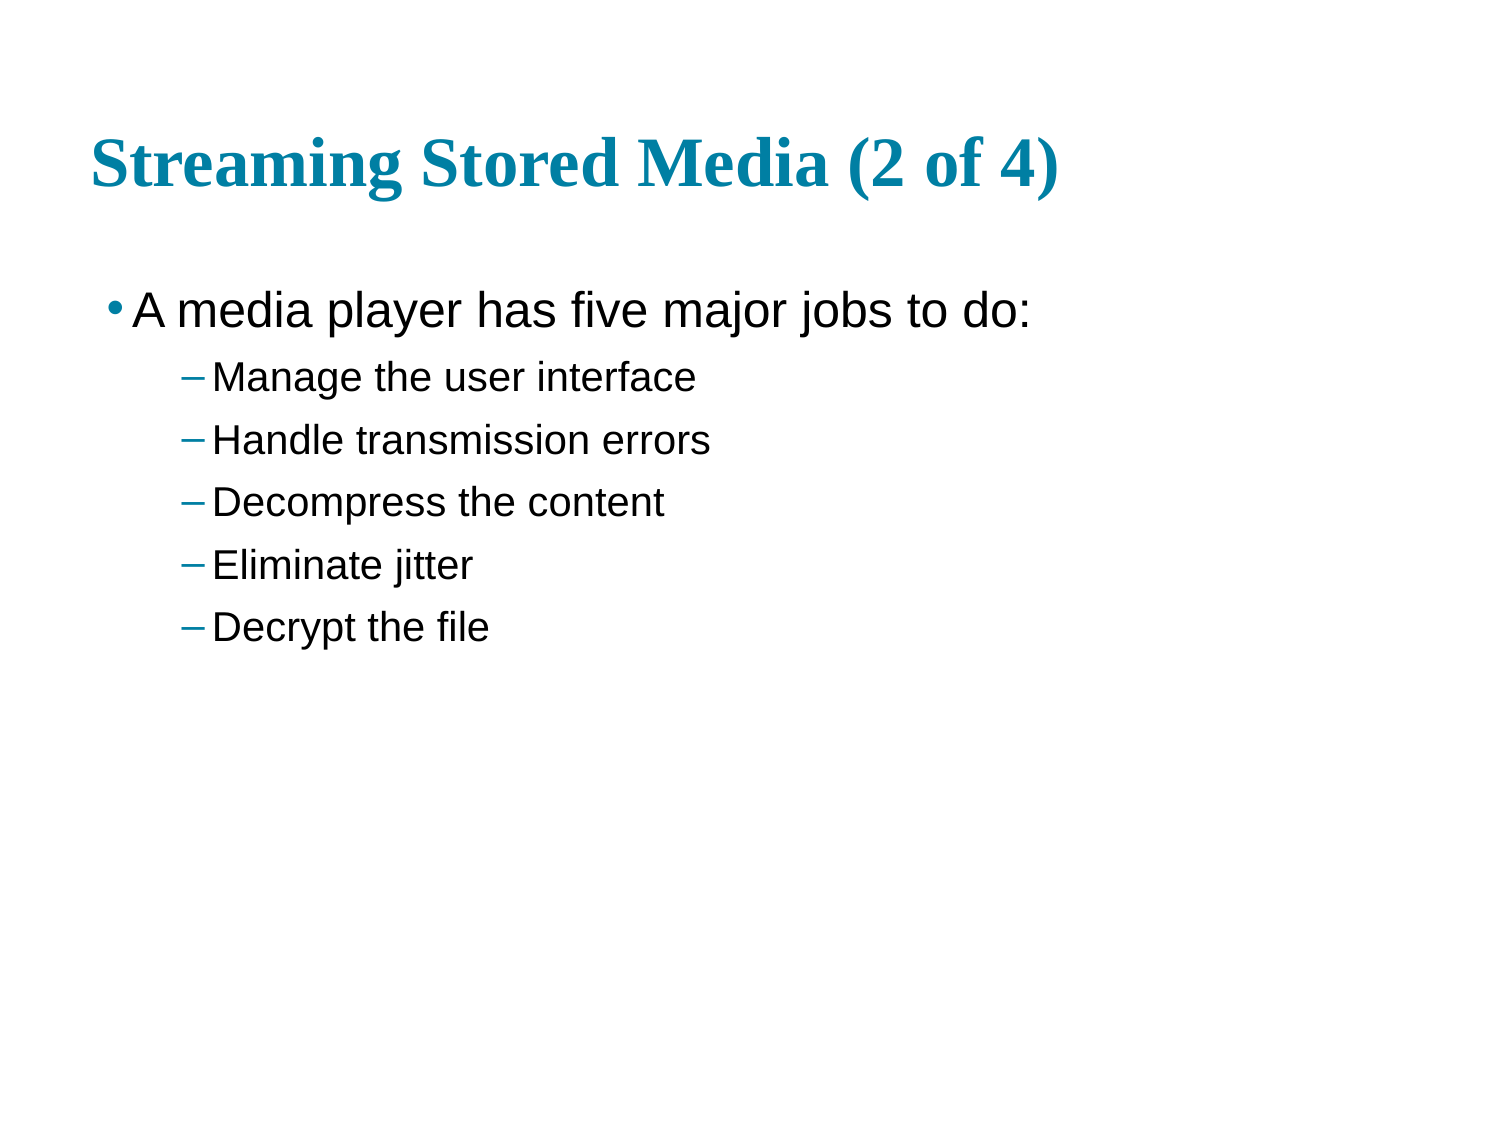

# Streaming Stored Media (2 of 4)
A media player has five major jobs to do:
Manage the user interface
Handle transmission errors
Decompress the content
Eliminate jitter
Decrypt the file